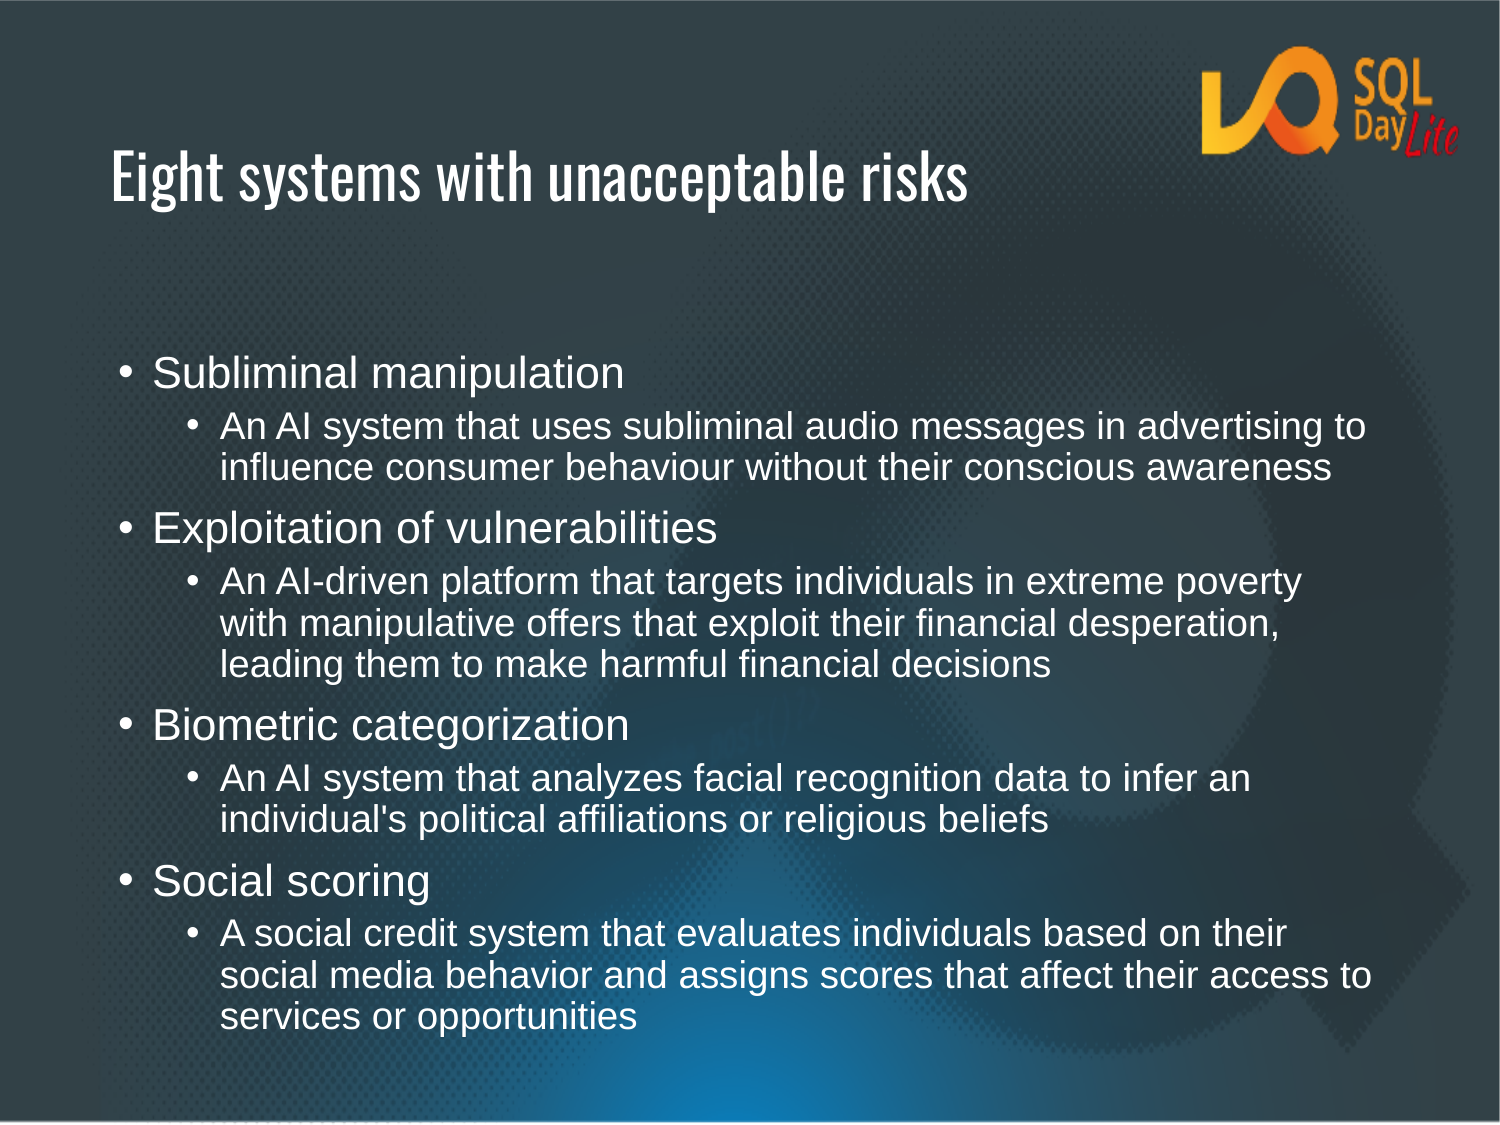

# Eight systems with unacceptable risks
Subliminal manipulation
An AI system that uses subliminal audio messages in advertising to influence consumer behaviour without their conscious awareness
Exploitation of vulnerabilities
An AI-driven platform that targets individuals in extreme poverty with manipulative offers that exploit their financial desperation, leading them to make harmful financial decisions
Biometric categorization
An AI system that analyzes facial recognition data to infer an individual's political affiliations or religious beliefs
Social scoring
A social credit system that evaluates individuals based on their social media behavior and assigns scores that affect their access to services or opportunities